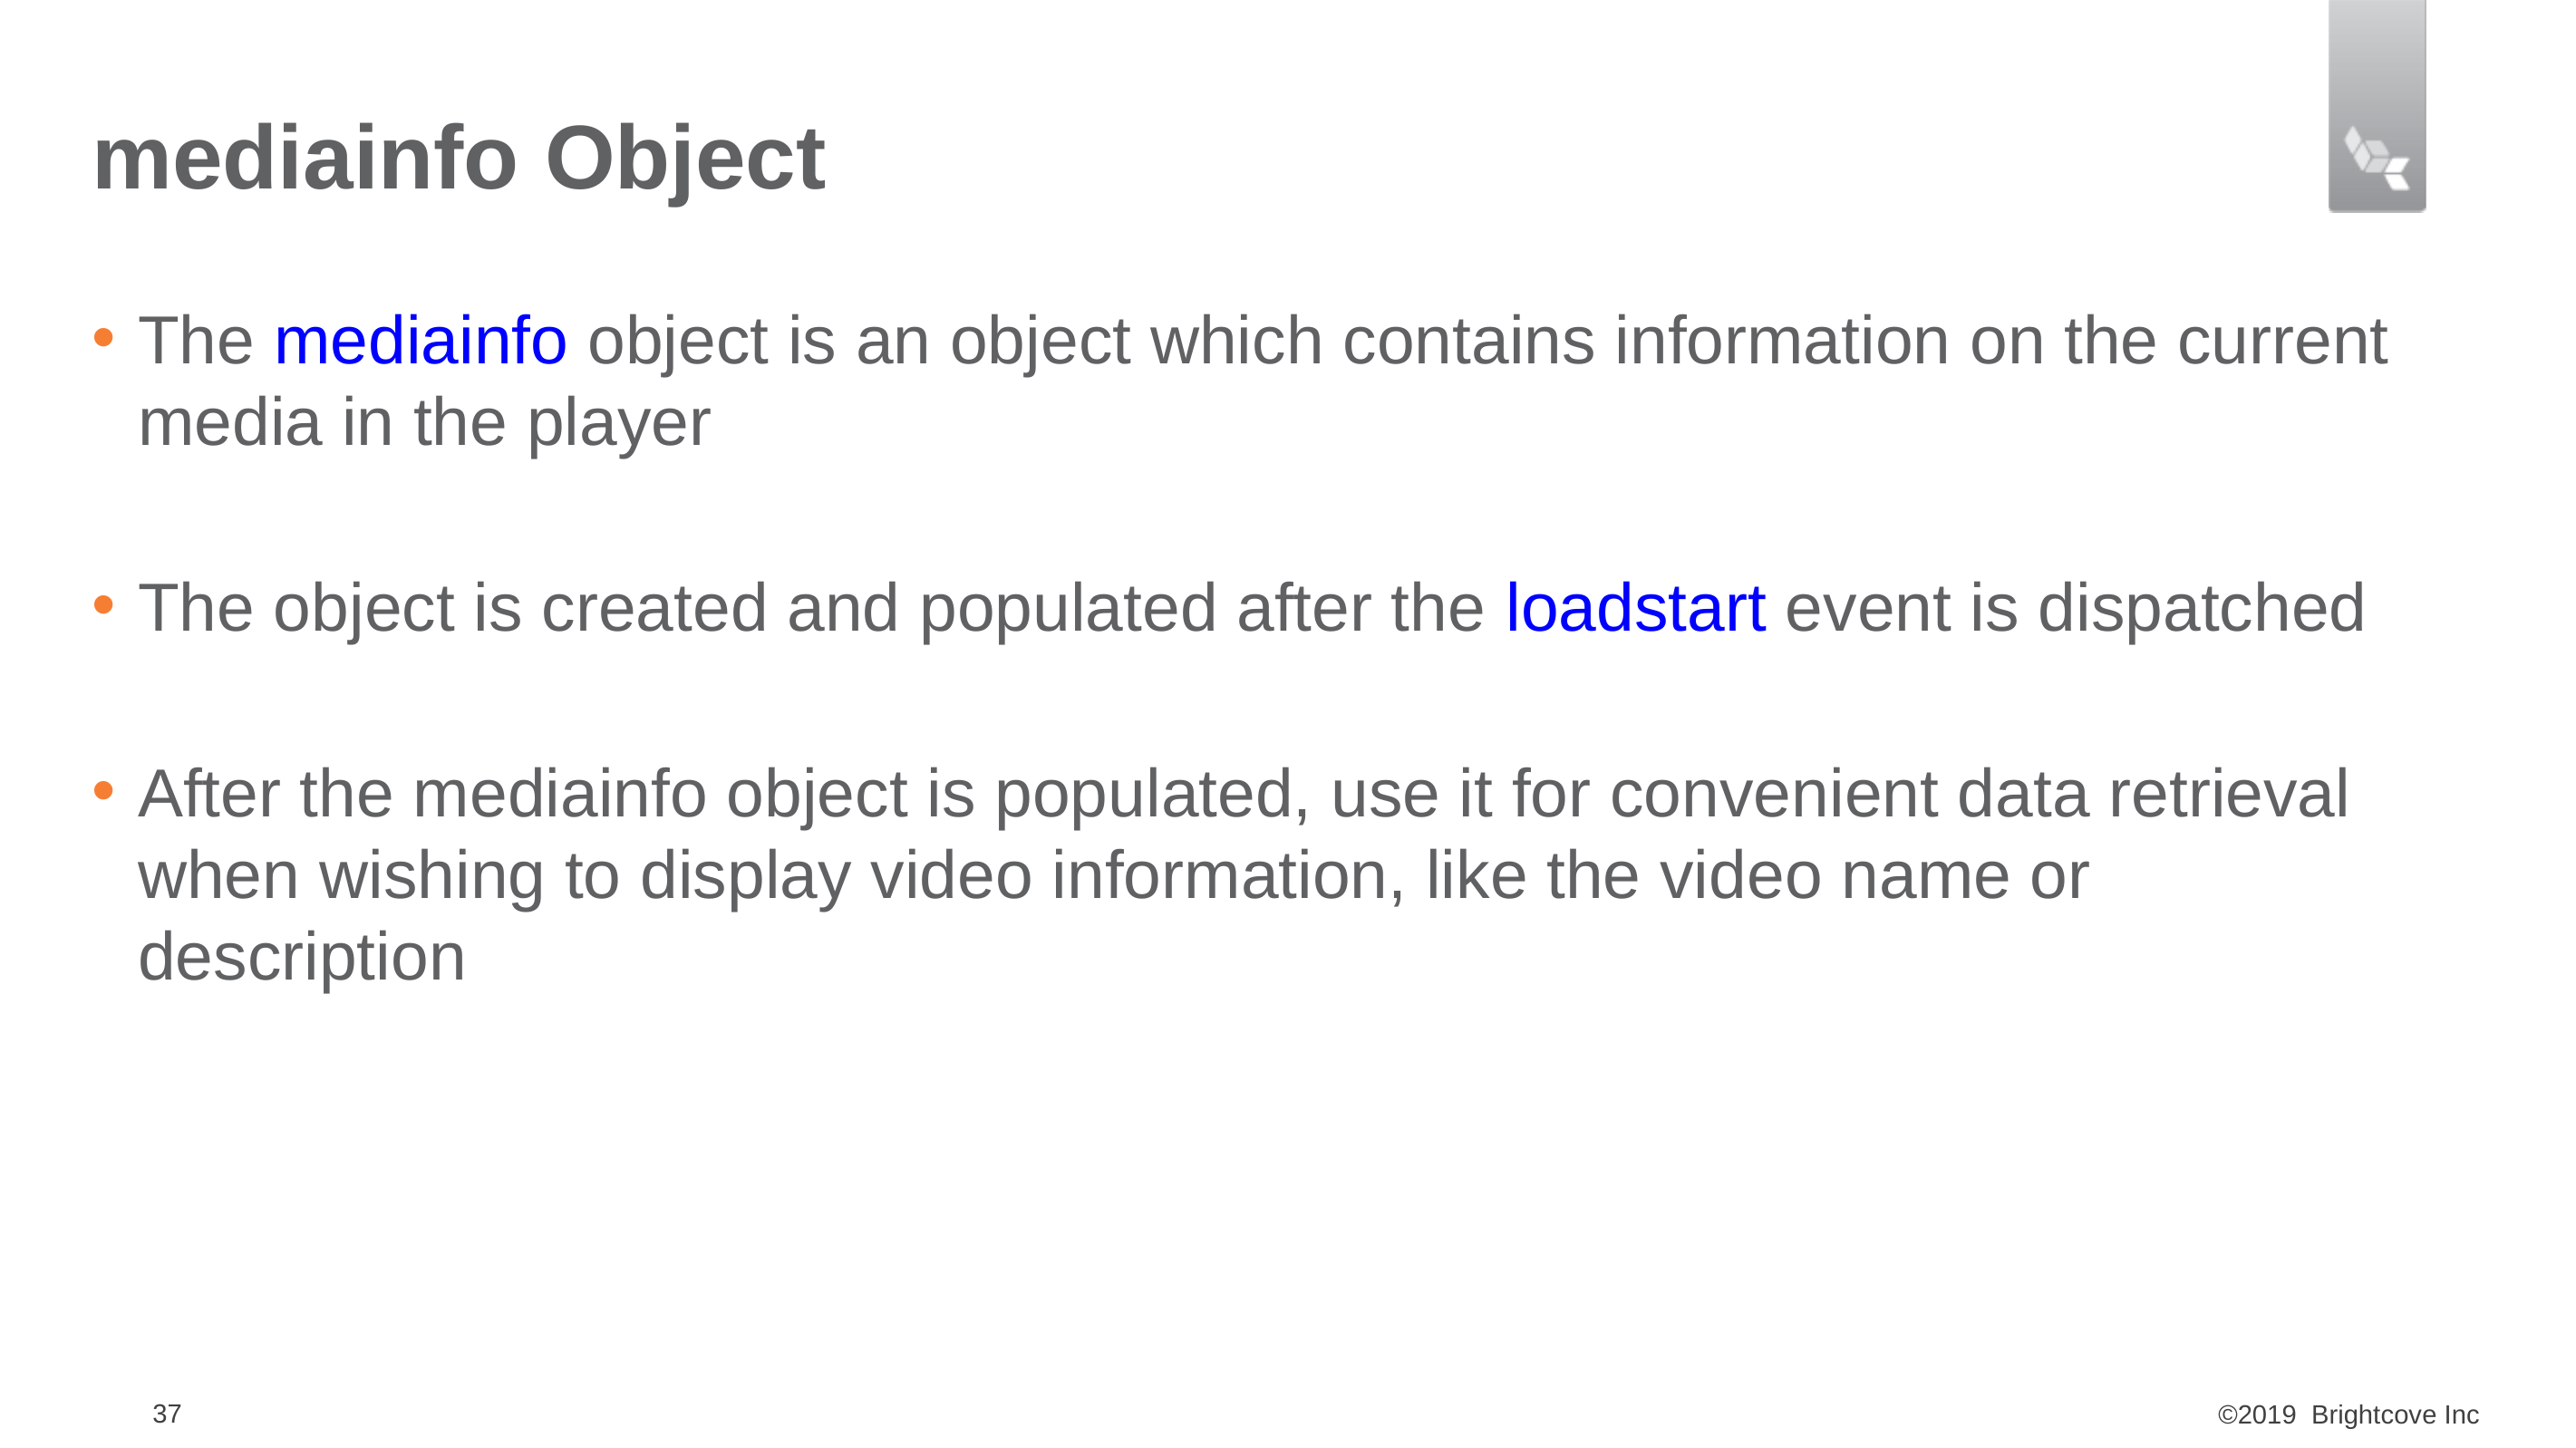

# mediainfo Object
The mediainfo object is an object which contains information on the current media in the player

The object is created and populated after the loadstart event is dispatched

After the mediainfo object is populated, use it for convenient data retrieval when wishing to display video information, like the video name or description
37